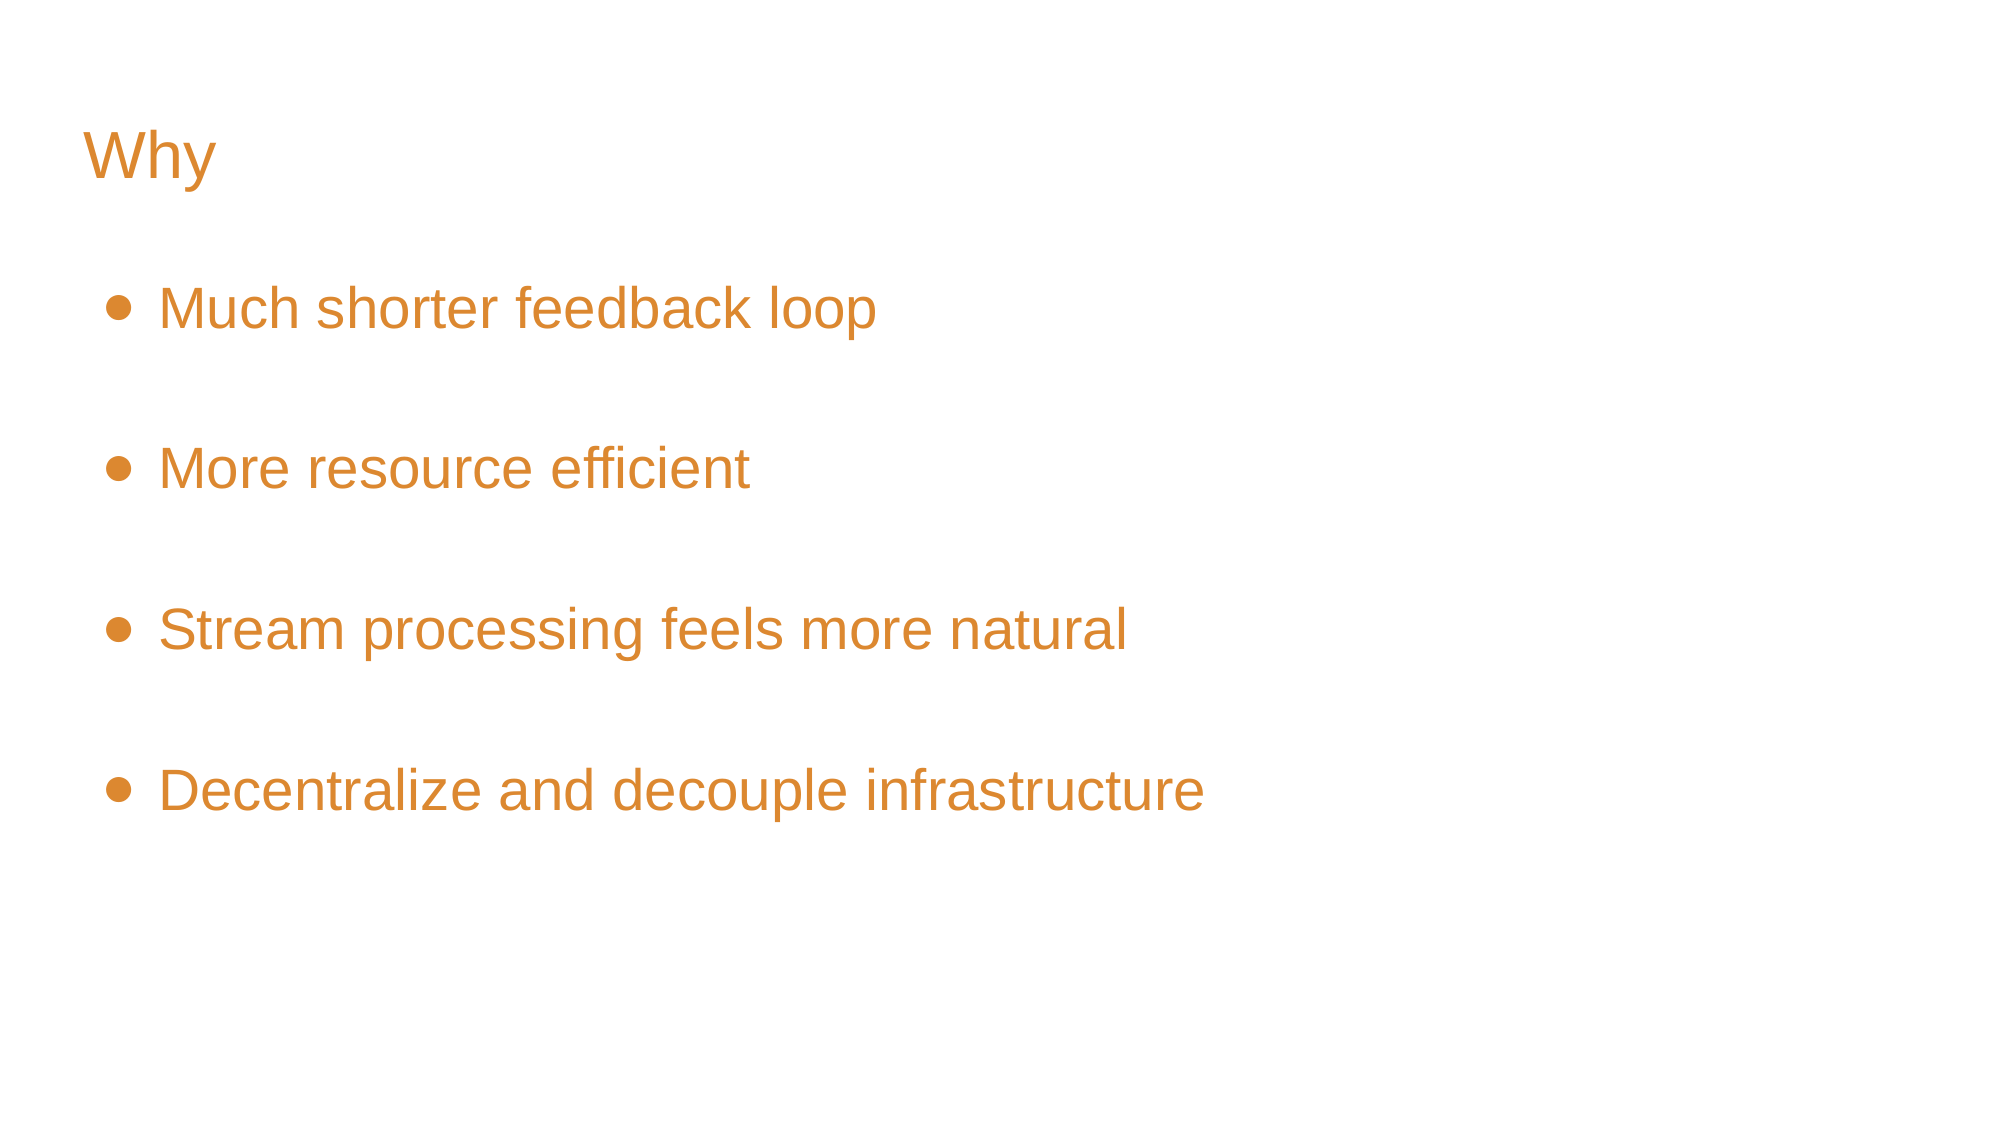

# Why
Much shorter feedback loop

More resource efficient

Stream processing feels more natural

Decentralize and decouple infrastructure